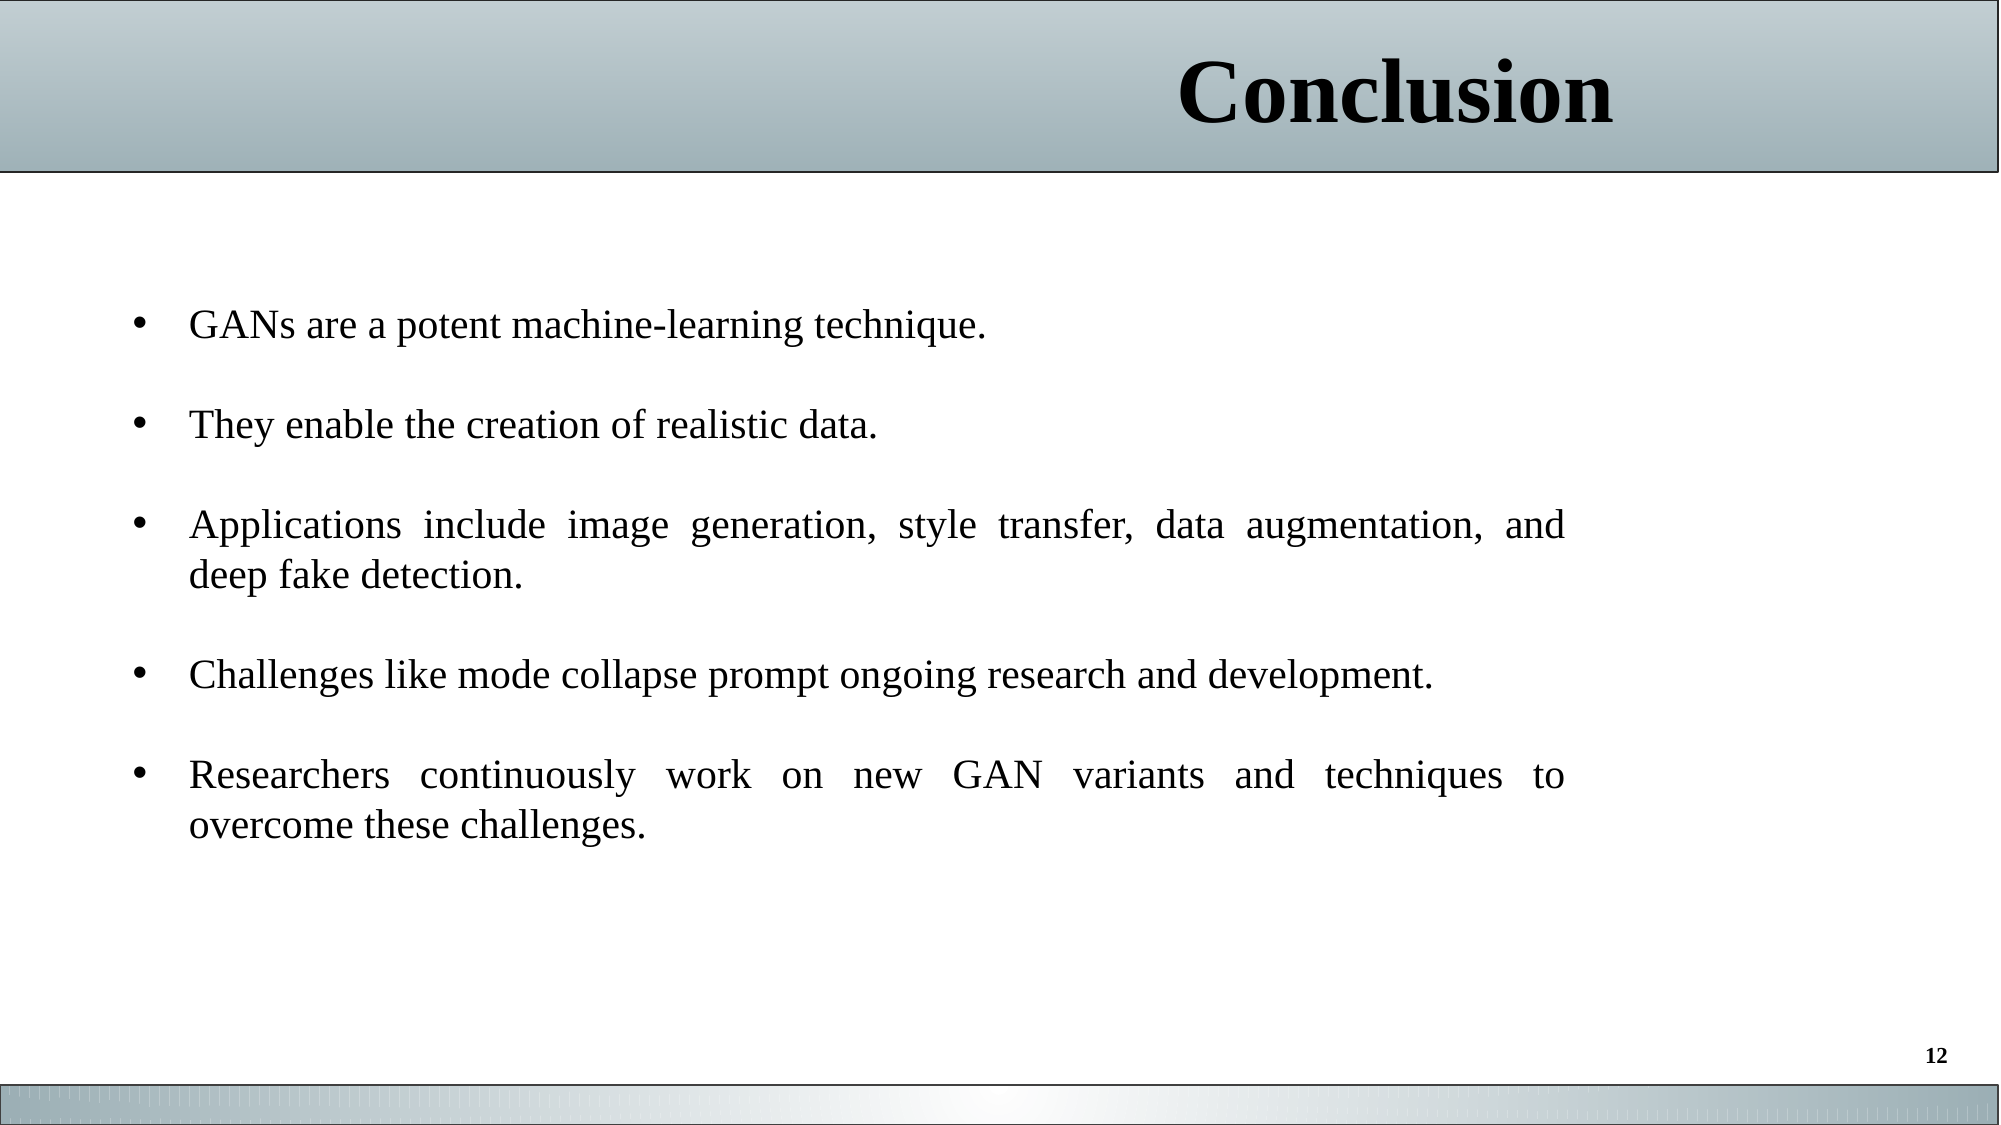

Conclusion
GANs are a potent machine-learning technique.

They enable the creation of realistic data.

Applications include image generation, style transfer, data augmentation, and deep fake detection.

Challenges like mode collapse prompt ongoing research and development.

Researchers continuously work on new GAN variants and techniques to overcome these challenges.

12